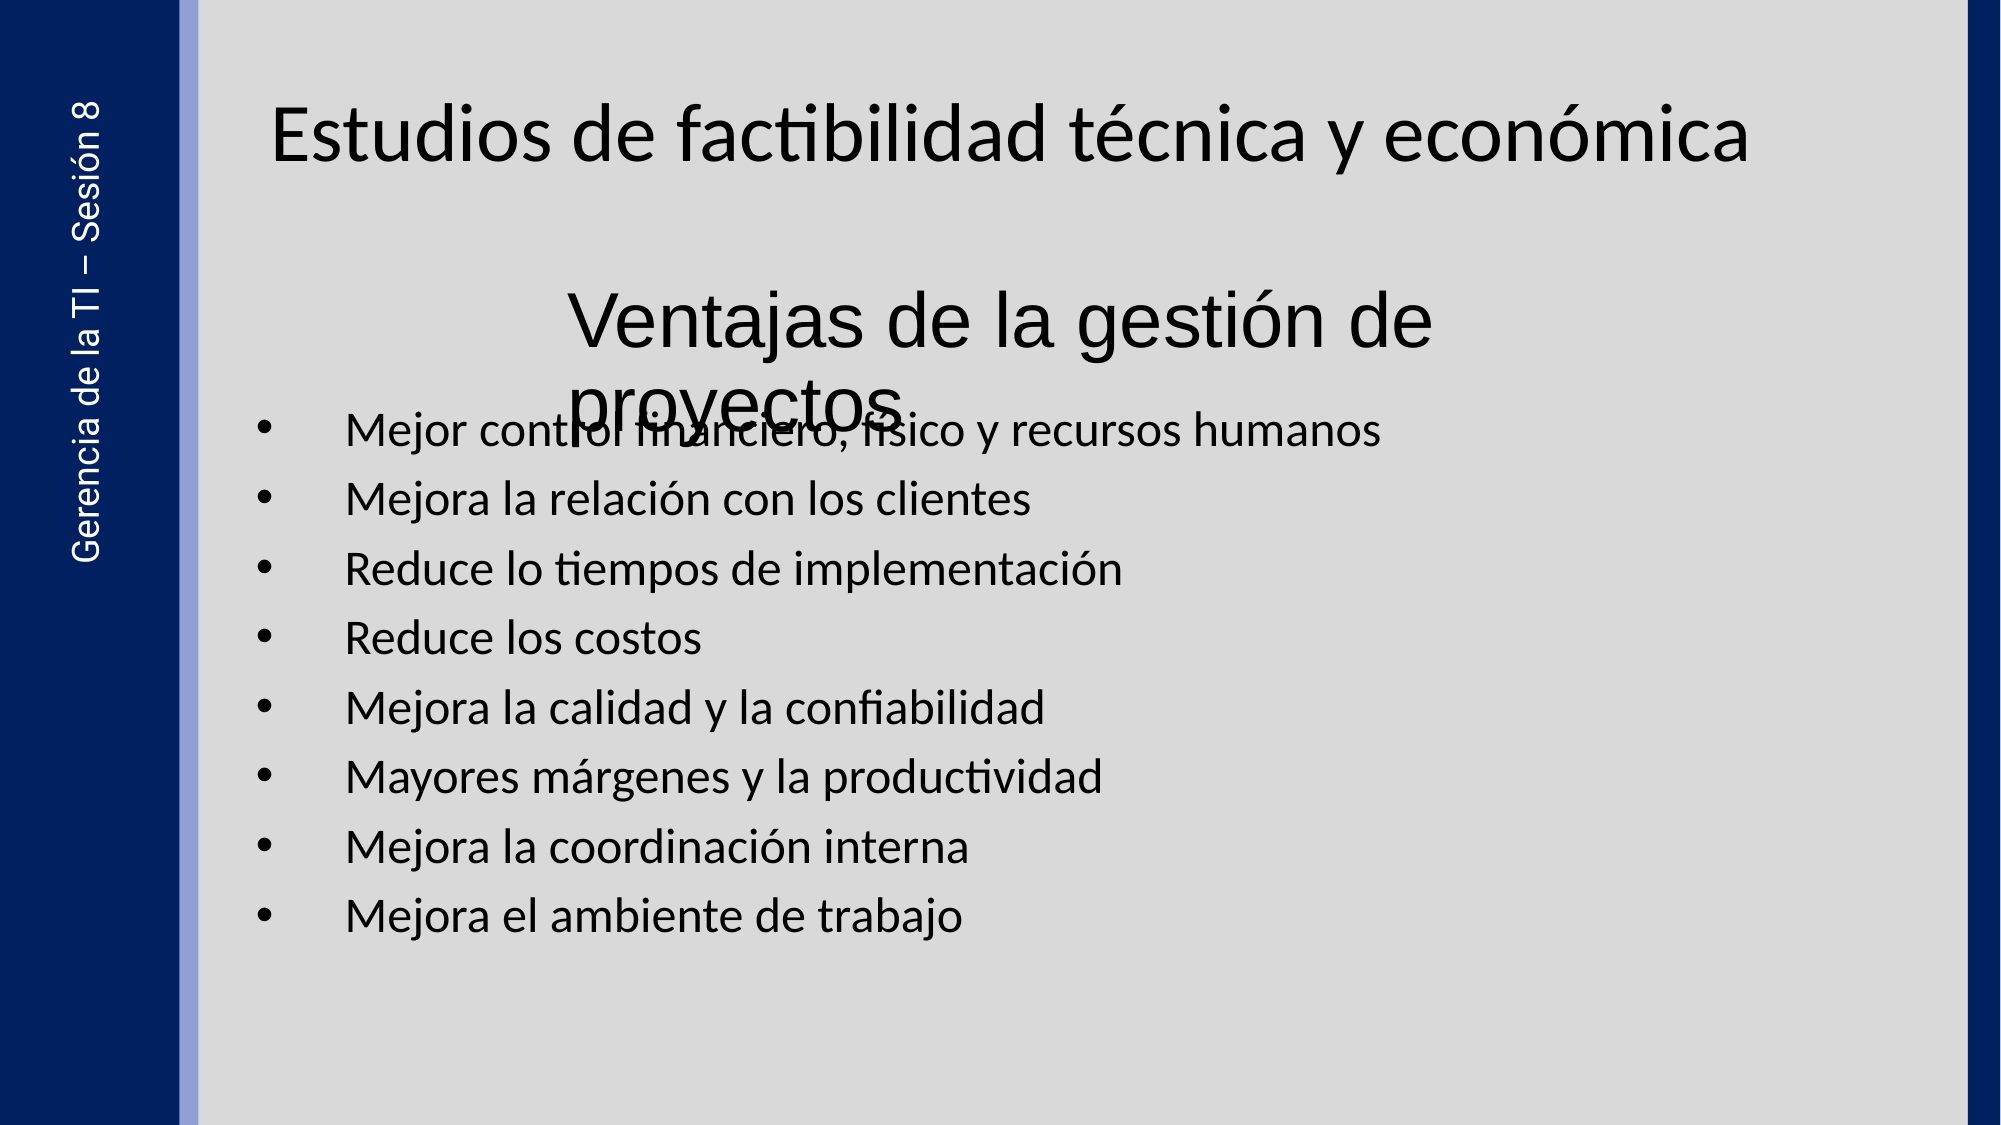

Estudios de factibilidad técnica y económica
Ventajas de la gestión de proyectos
Mejor control financiero, físico y recursos humanos
Mejora la relación con los clientes
Reduce lo tiempos de implementación
Reduce los costos
Mejora la calidad y la confiabilidad
Mayores márgenes y la productividad
Mejora la coordinación interna
Mejora el ambiente de trabajo

Gerencia de la TI – Sesión 8